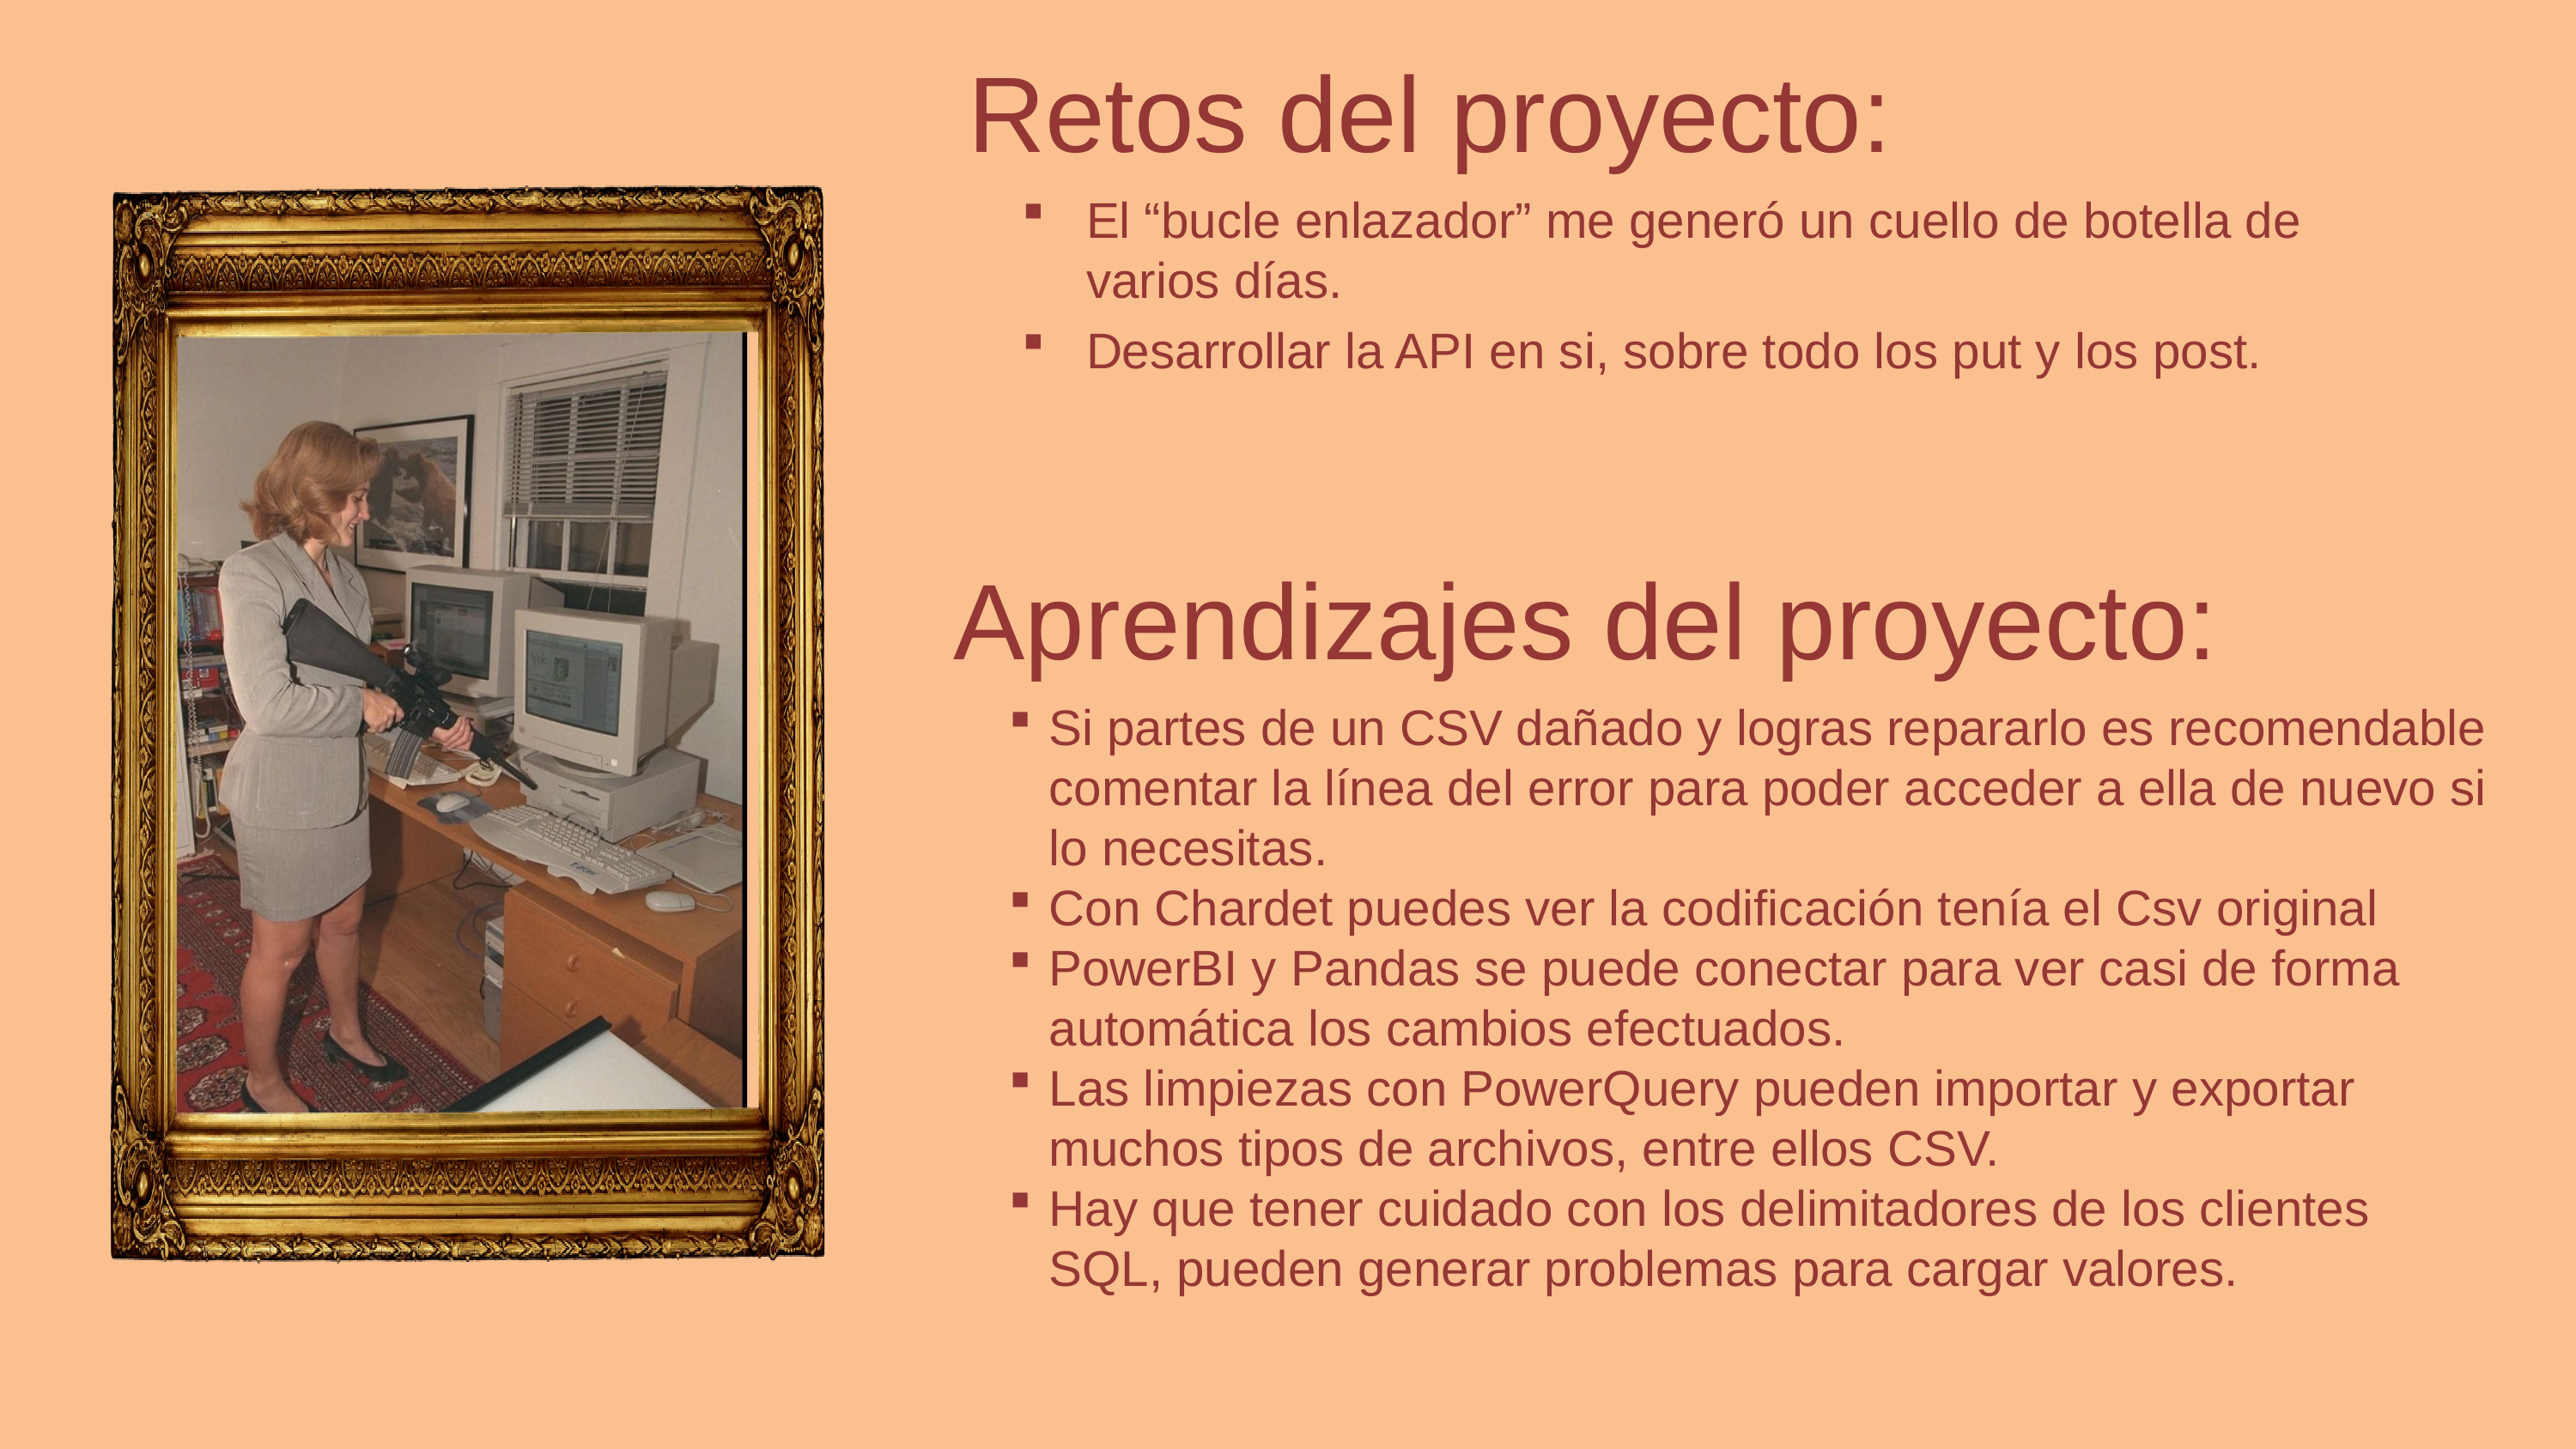

Retos del proyecto:
El “bucle enlazador” me generó un cuello de botella de varios días.
Desarrollar la API en si, sobre todo los put y los post.

Aprendizajes del proyecto:
Si partes de un CSV dañado y logras repararlo es recomendable comentar la línea del error para poder acceder a ella de nuevo si lo necesitas.
Con Chardet puedes ver la codificación tenía el Csv original
PowerBI y Pandas se puede conectar para ver casi de forma automática los cambios efectuados.
Las limpiezas con PowerQuery pueden importar y exportar muchos tipos de archivos, entre ellos CSV.
Hay que tener cuidado con los delimitadores de los clientes SQL, pueden generar problemas para cargar valores.